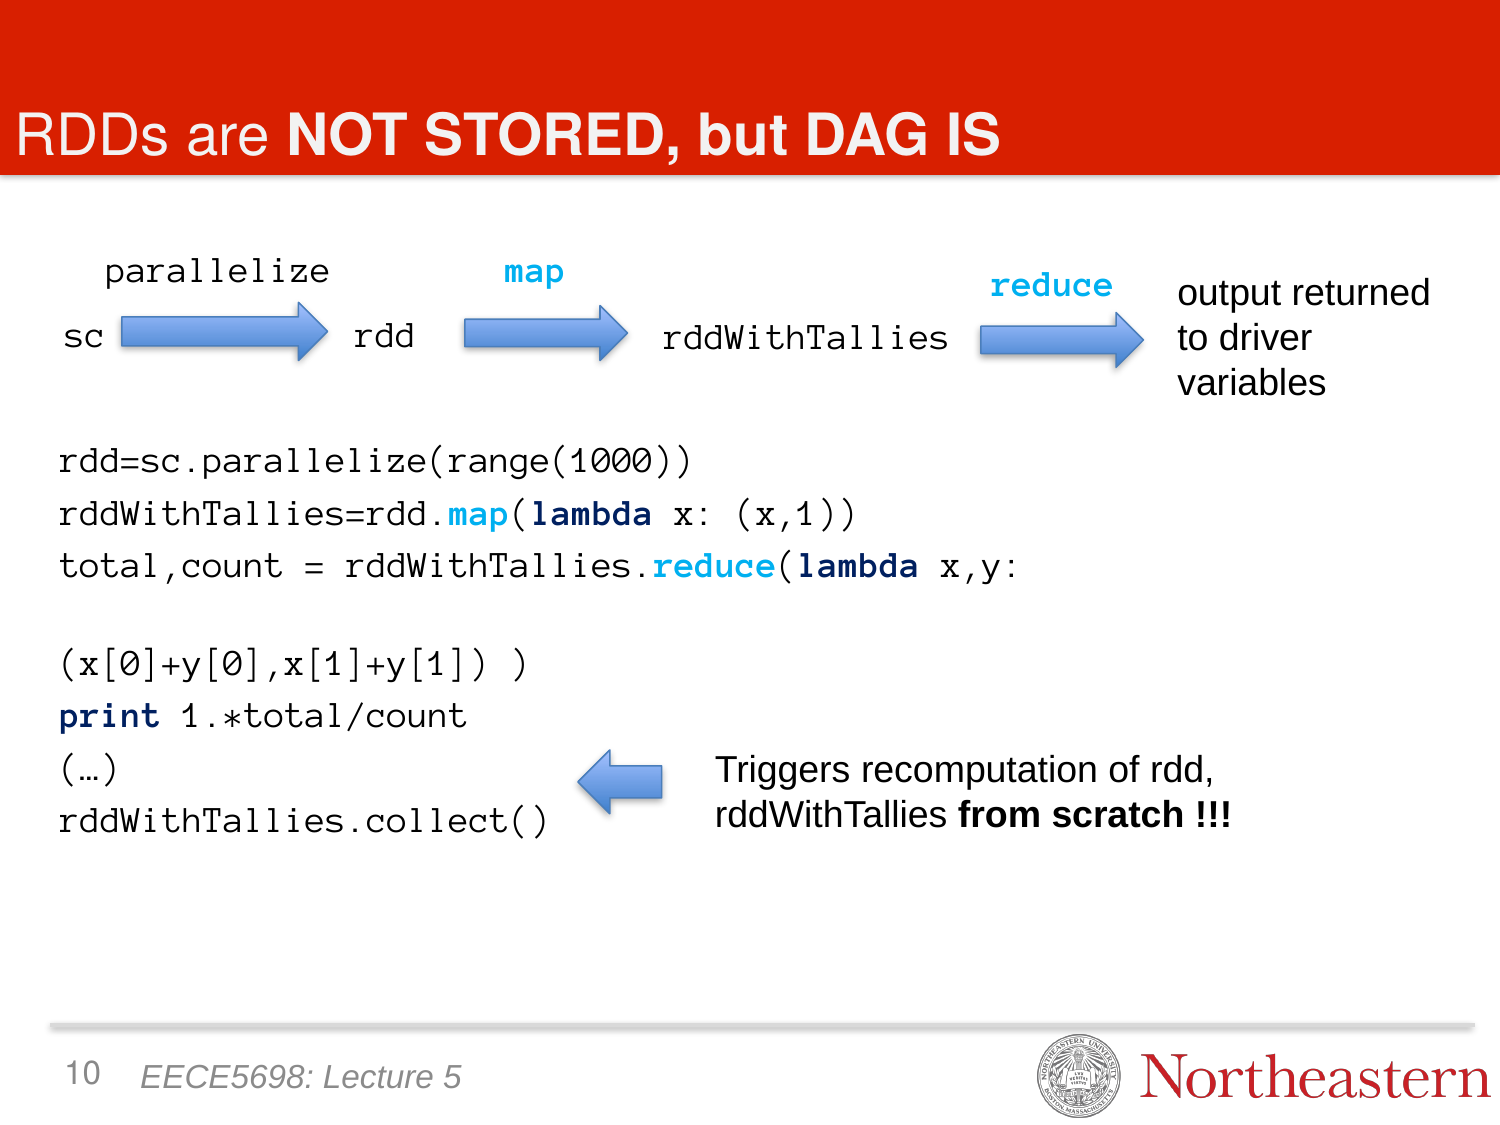

# RDDs are NOT STORED, but DAG IS
parallelize
map
reduce
output returned to driver variables

sc
rdd
rddWithTallies

rdd=sc.parallelize(range(1000))
rddWithTallies=rdd.map(lambda x: (x,1))
total,count = rddWithTallies.reduce(lambda x,y:
									(x[0]+y[0],x[1]+y[1]) )
print 1.*total/count
(…)
rddWithTallies.collect()
Triggers recomputation of rdd, rddWithTallies from scratch !!!

10
EECE5698: Lecture 5